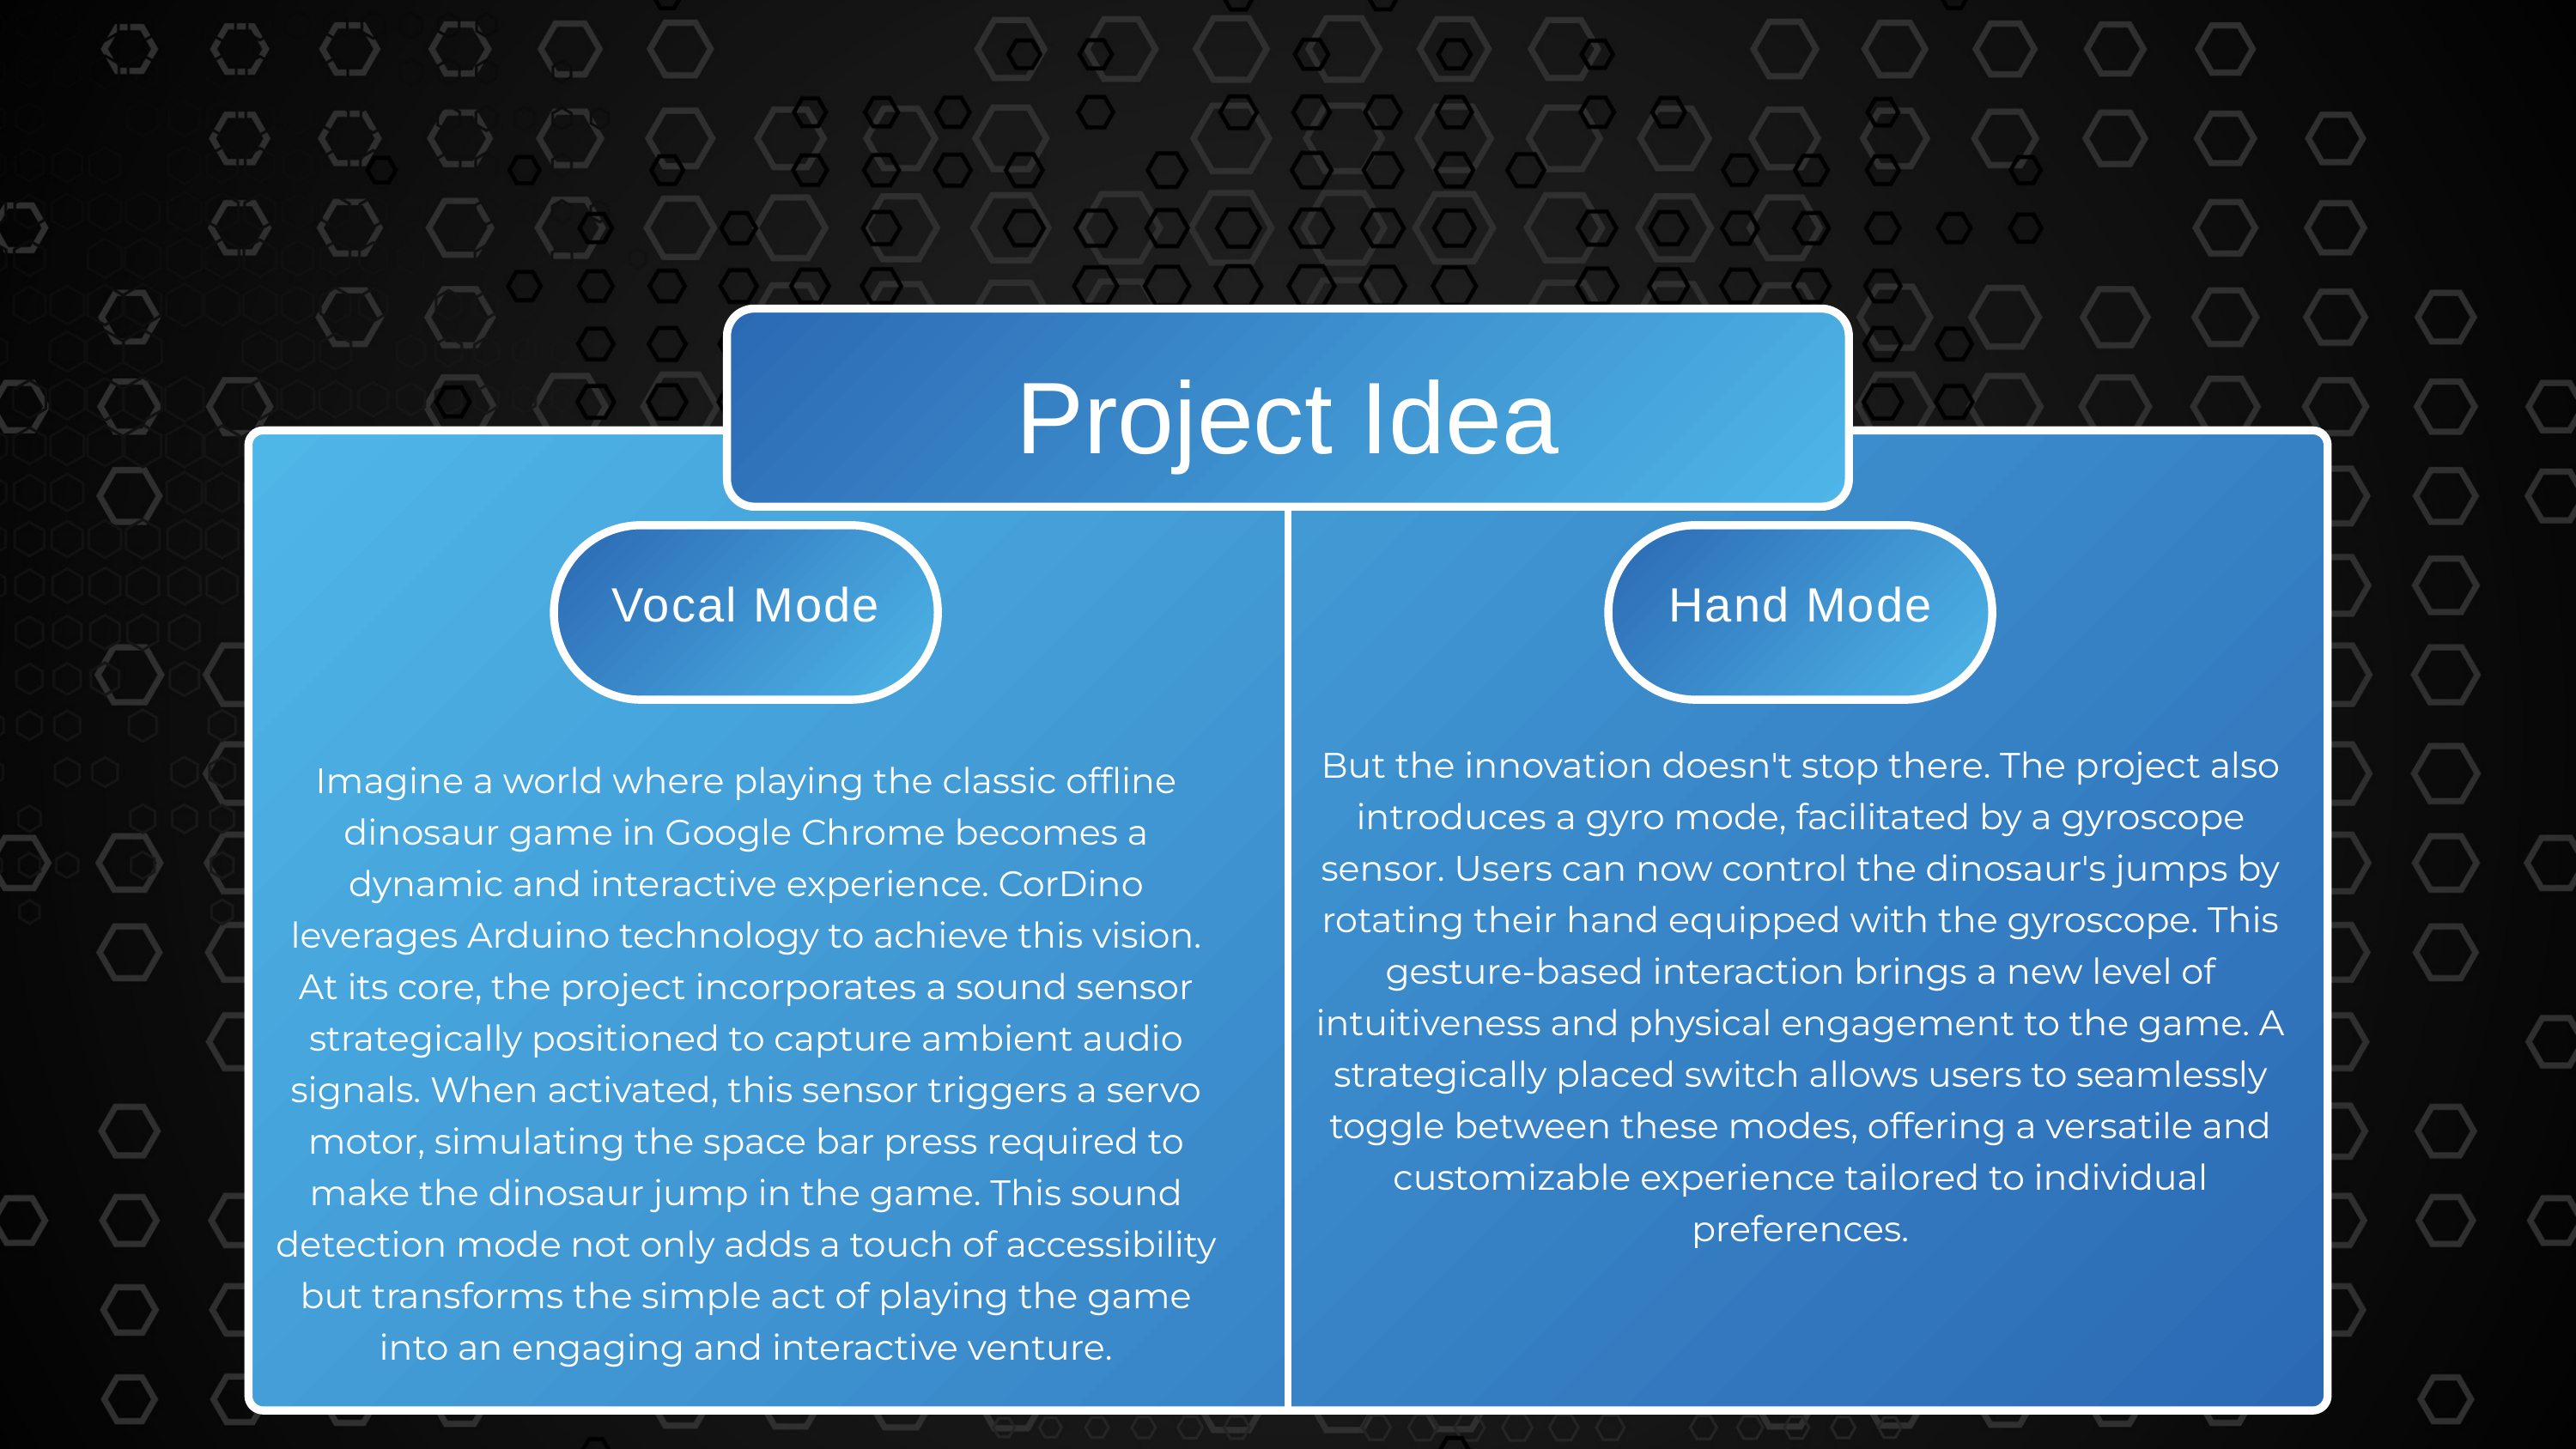

Project Idea

Vocal Mode

Hand Mode
But the innovation doesn't stop there. The project also introduces a gyro mode, facilitated by a gyroscope sensor. Users can now control the dinosaur's jumps by rotating their hand equipped with the gyroscope. This gesture-based interaction brings a new level of intuitiveness and physical engagement to the game. A strategically placed switch allows users to seamlessly toggle between these modes, offering a versatile and customizable experience tailored to individual preferences.
Imagine a world where playing the classic offline dinosaur game in Google Chrome becomes a dynamic and interactive experience. CorDino leverages Arduino technology to achieve this vision. At its core, the project incorporates a sound sensor strategically positioned to capture ambient audio signals. When activated, this sensor triggers a servo motor, simulating the space bar press required to make the dinosaur jump in the game. This sound detection mode not only adds a touch of accessibility but transforms the simple act of playing the game into an engaging and interactive venture.